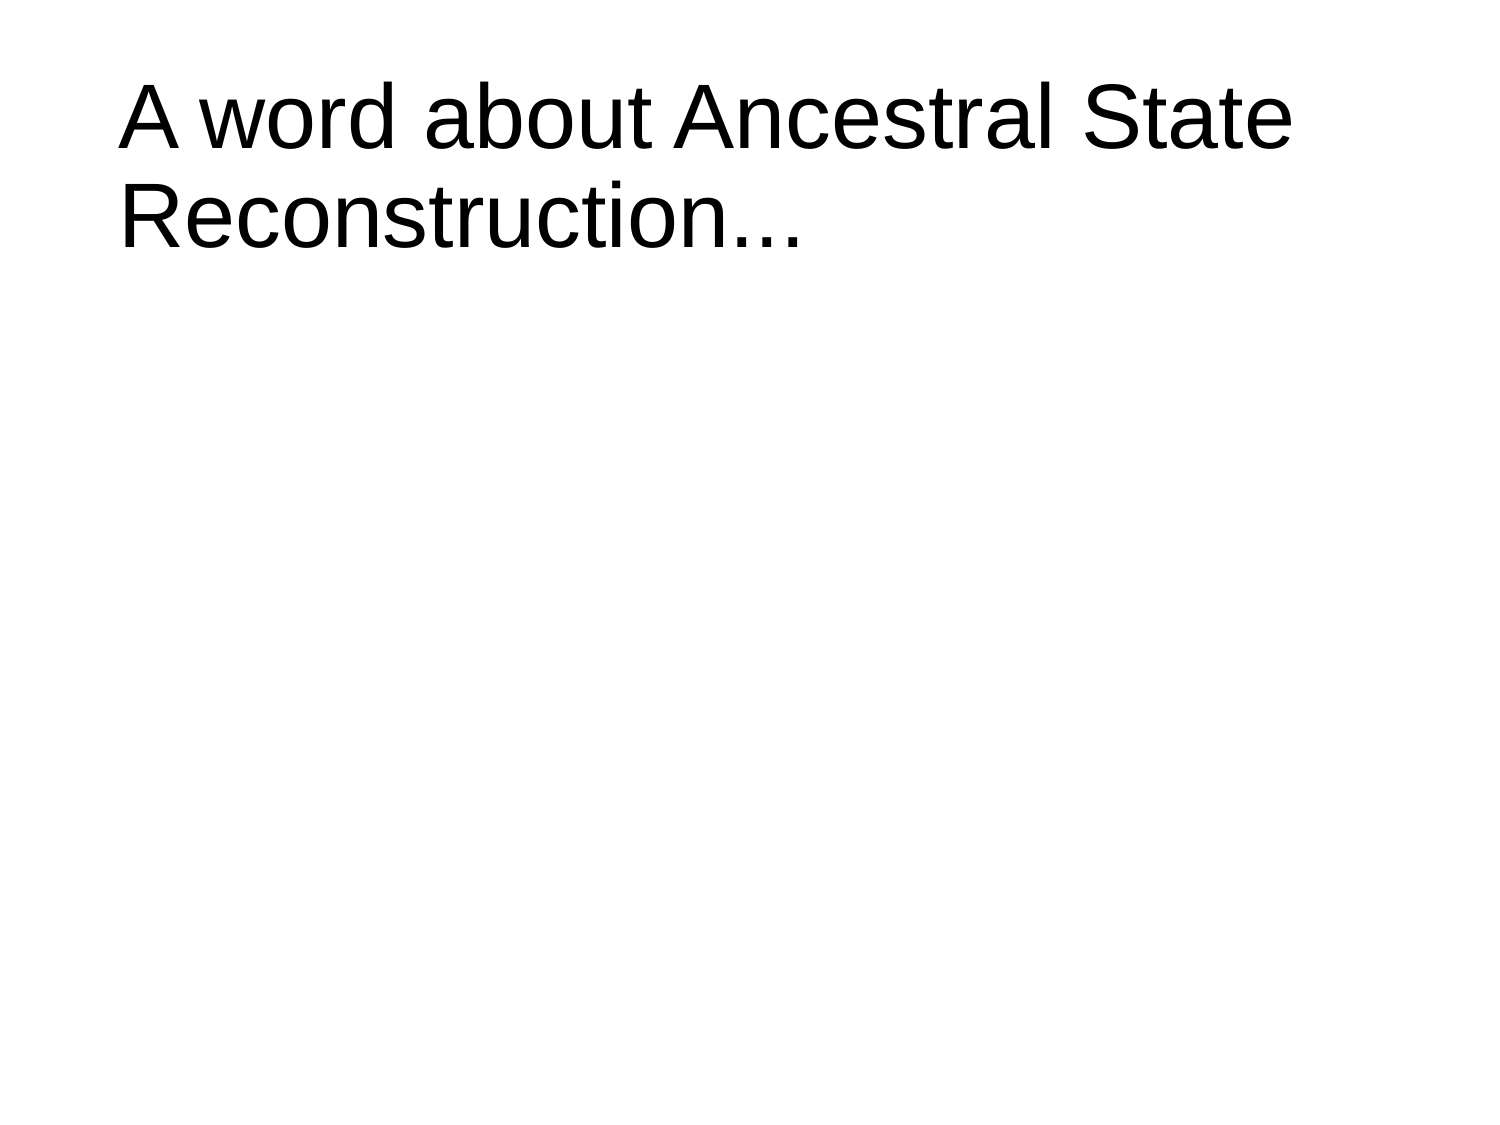

# A word about Ancestral State Reconstruction...